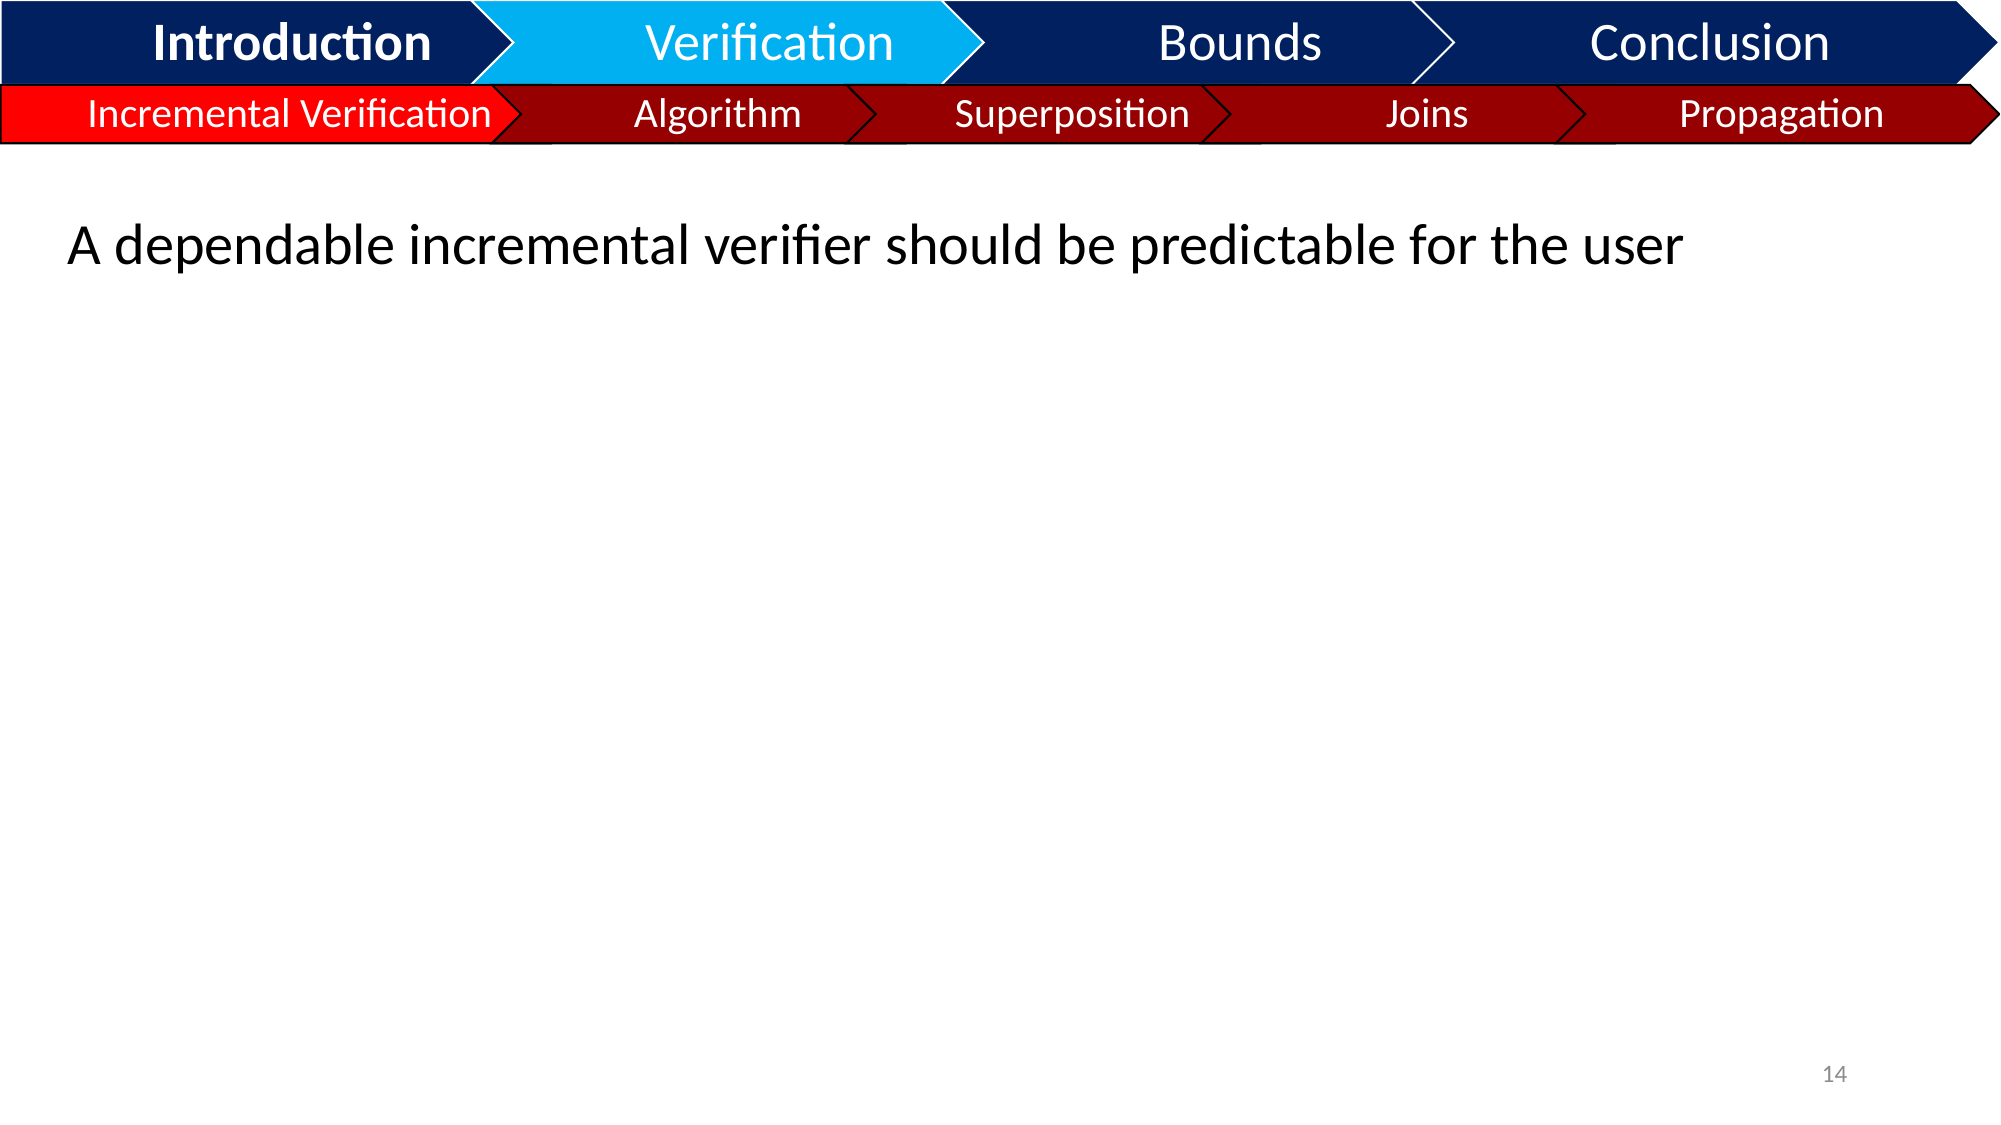

Introduction
Verification
Bounds
Conclusion
Incremental Verification
Algorithm
Superposition
Joins
Propagation
A dependable incremental verifier should be predictable for the user
14